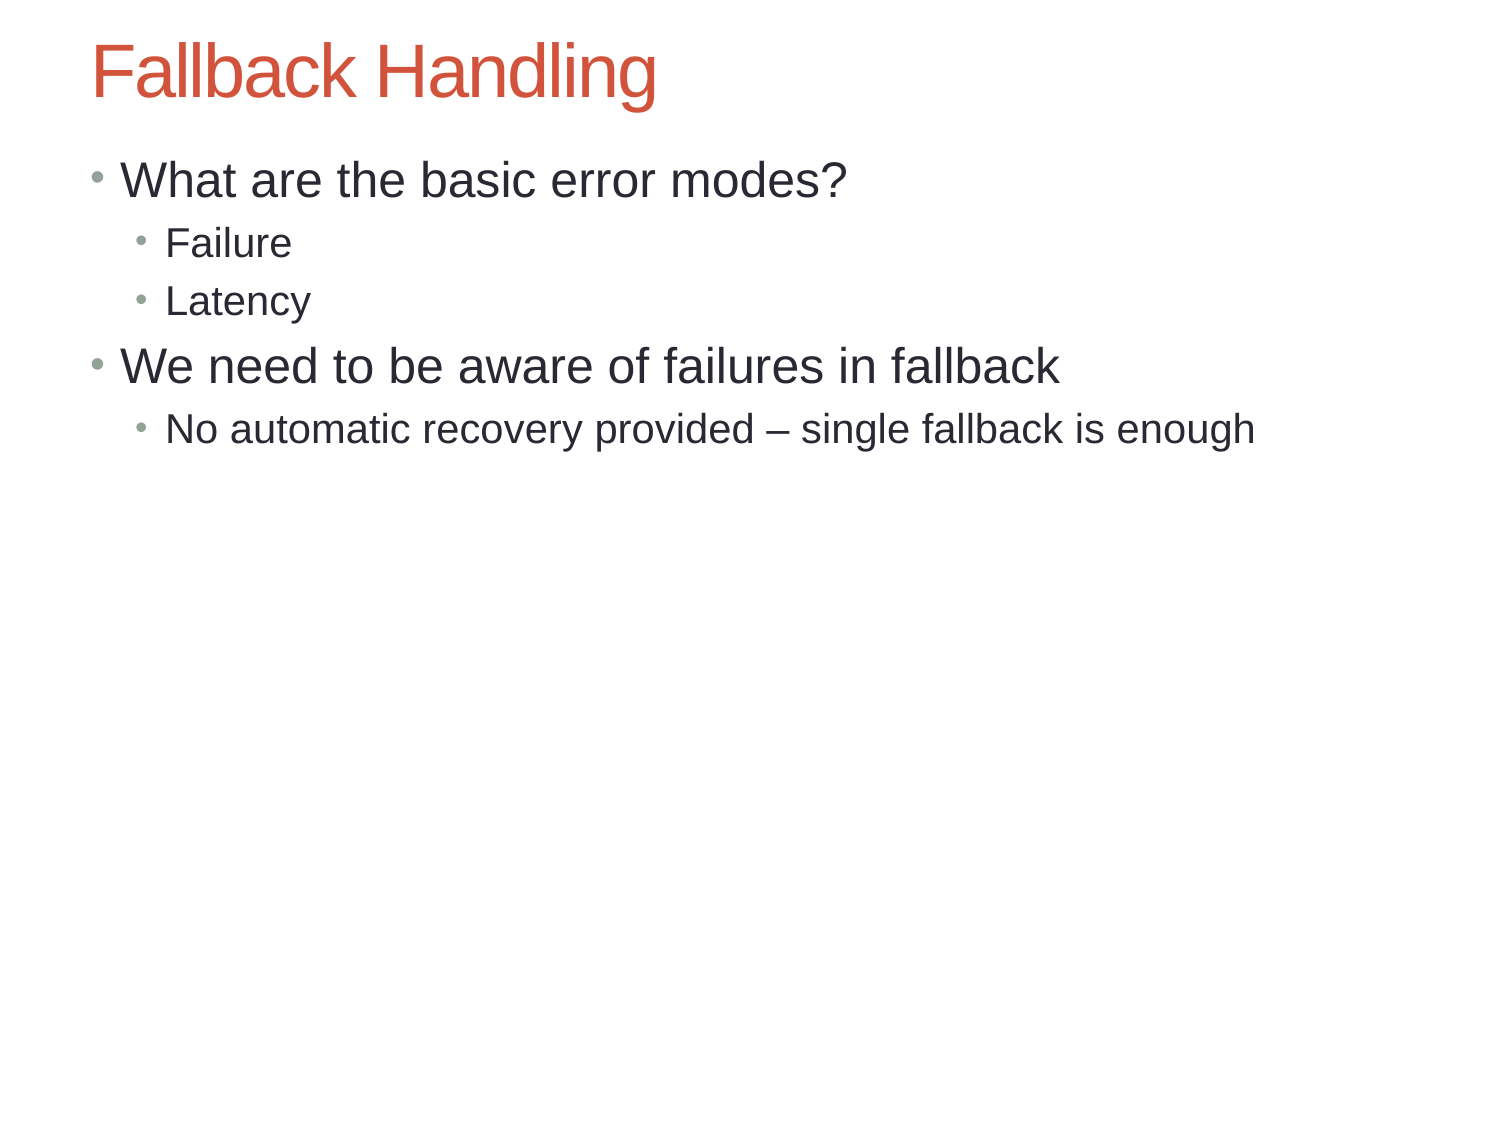

# Fallback Handling
What are the basic error modes?
Failure
Latency
We need to be aware of failures in fallback
No automatic recovery provided – single fallback is enough